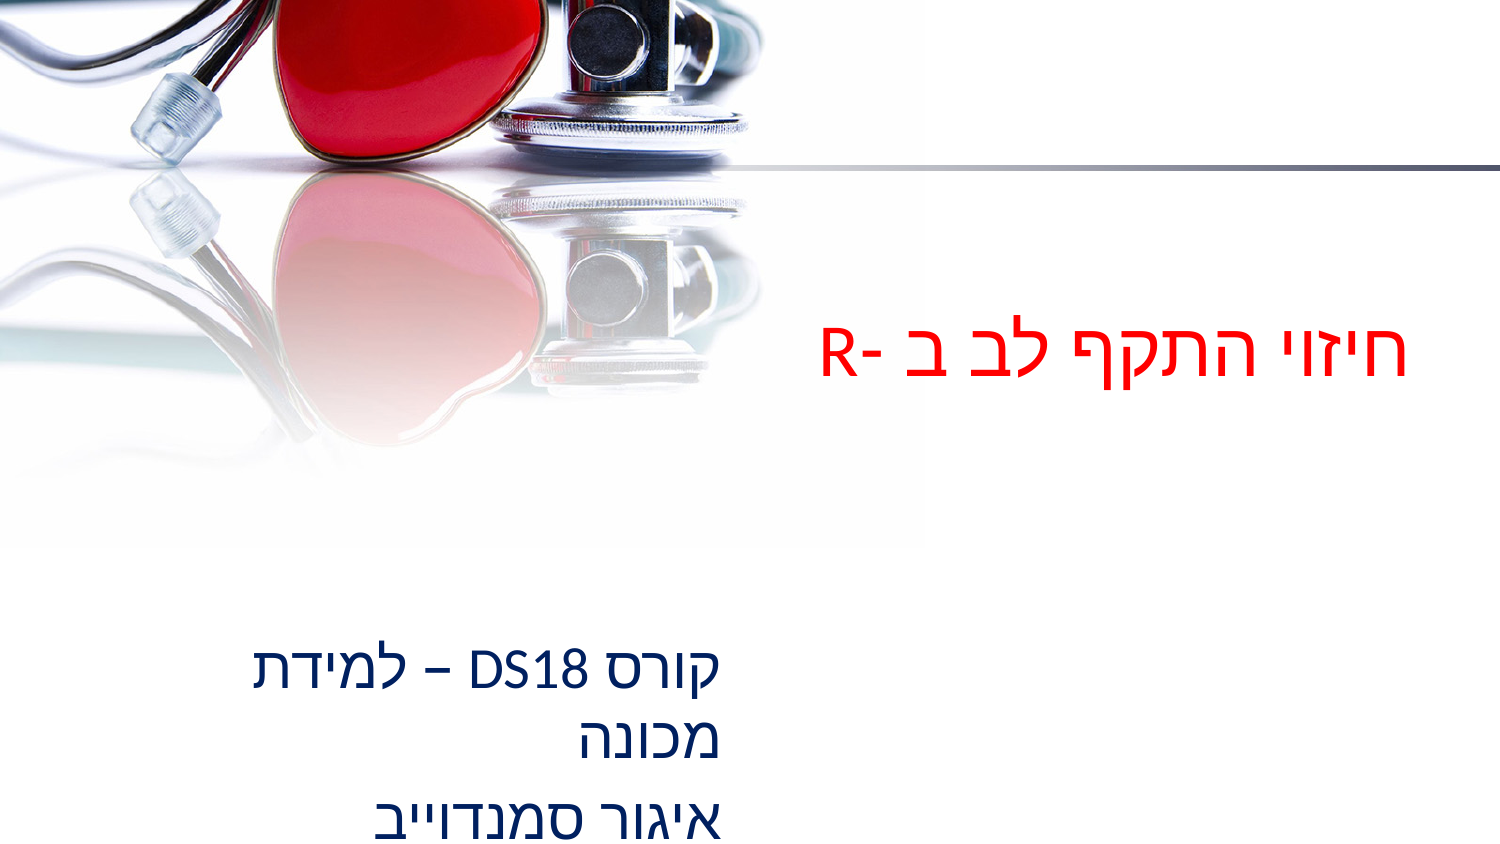

# חיזוי התקף לב ב -R
קורס DS18 – למידת מכונה
איגור סמנדוייב